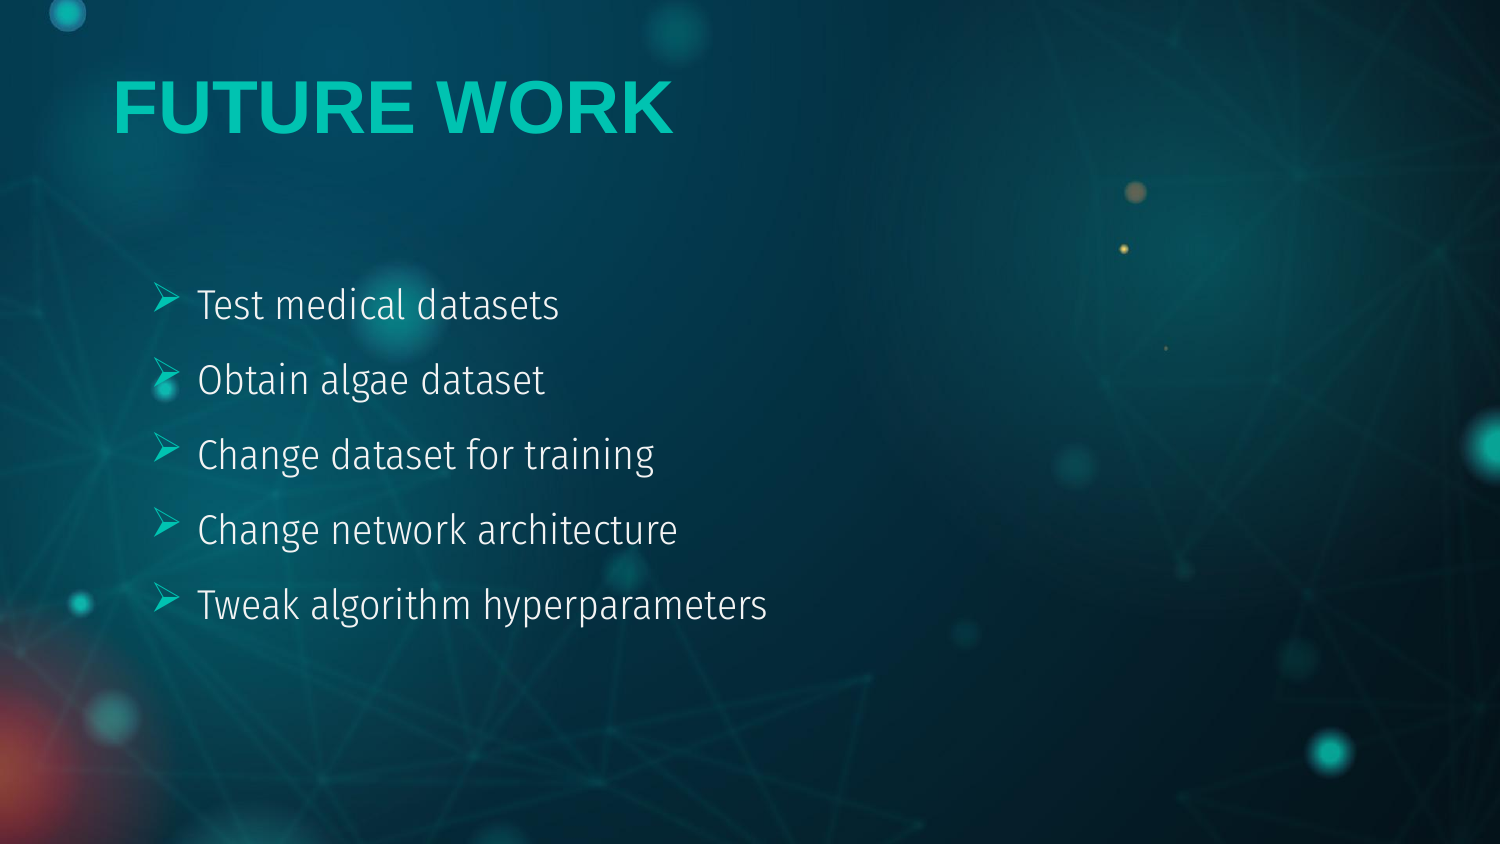

FUTURE WORK
Test medical datasets
Obtain algae dataset
Change dataset for training
Change network architecture
Tweak algorithm hyperparameters